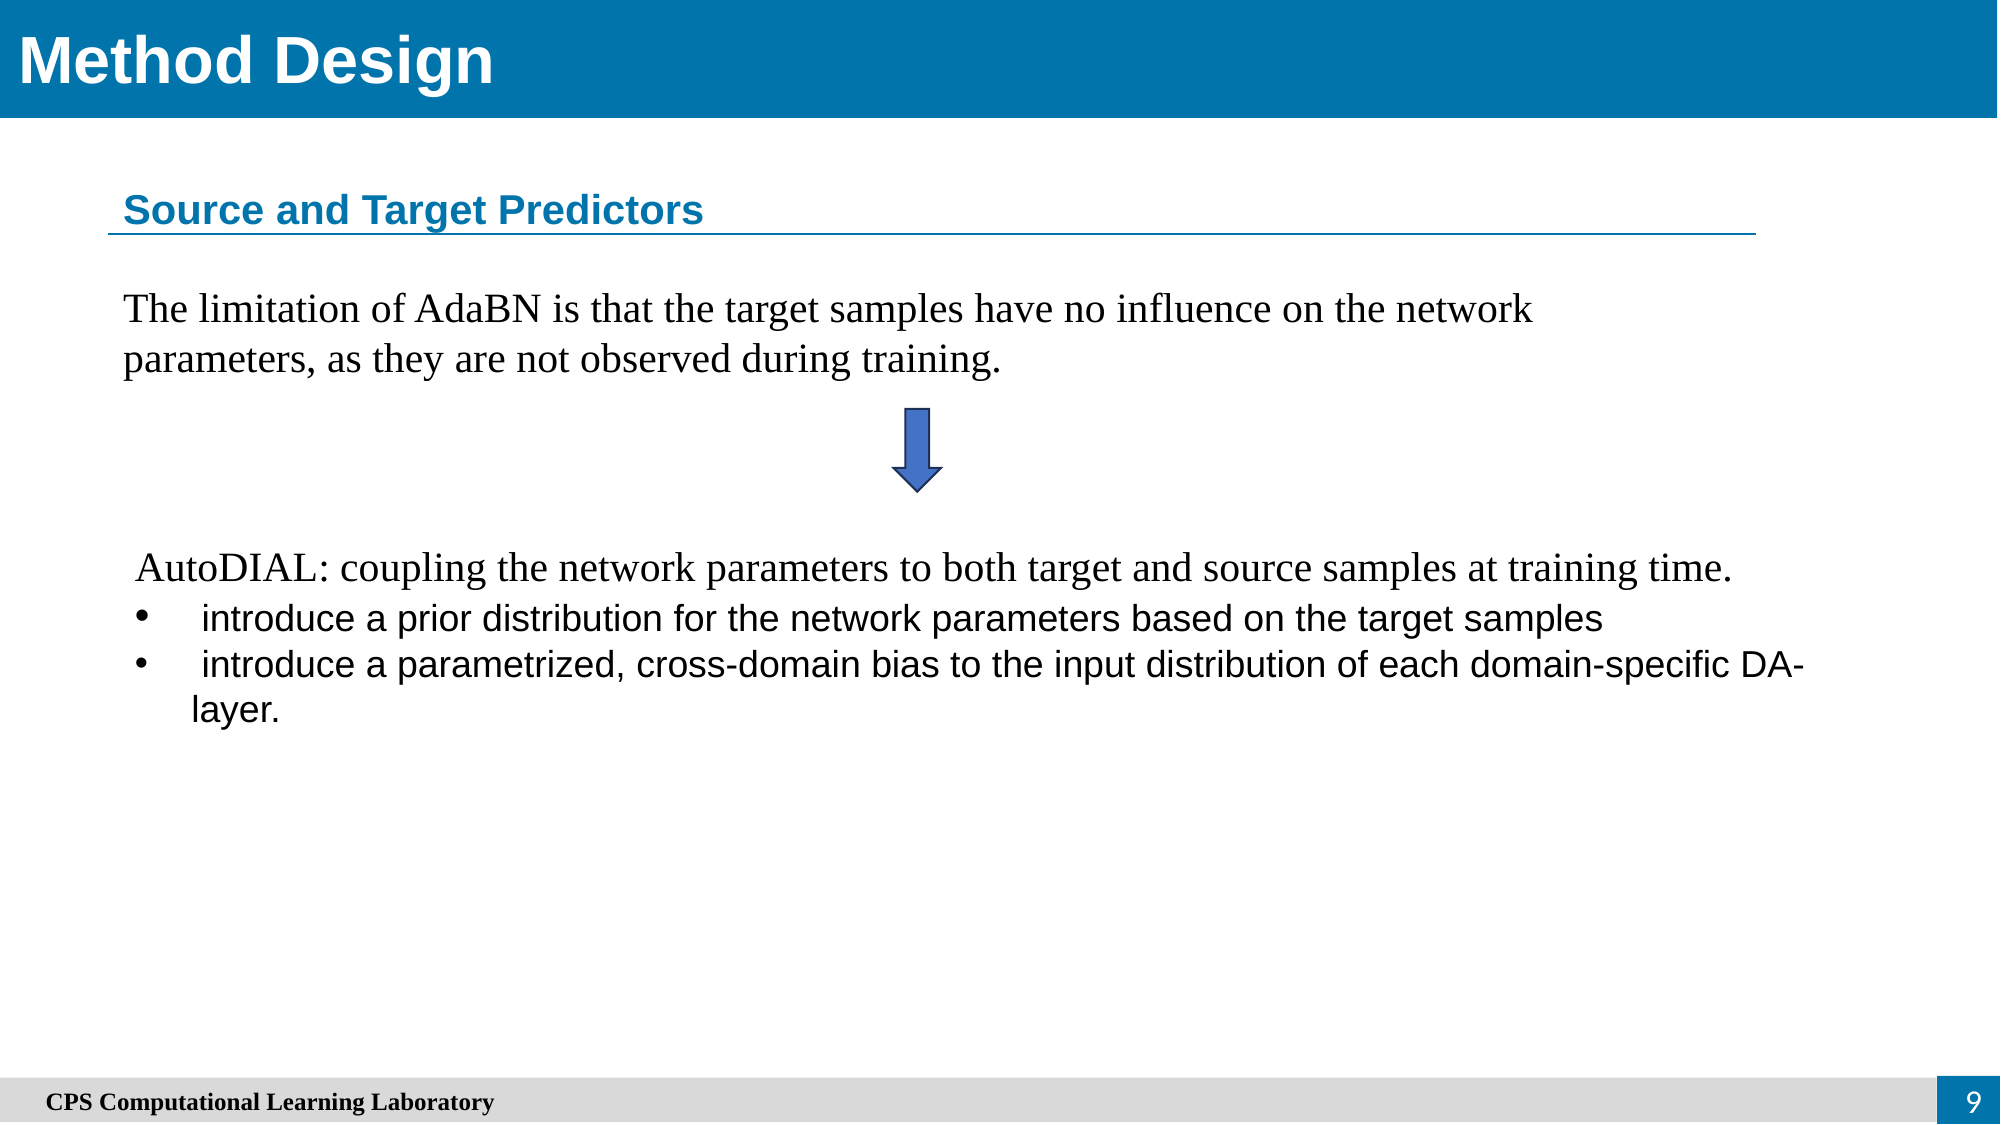

Method Design
Source and Target Predictors

The limitation of AdaBN is that the target samples have no influence on the network parameters, as they are not observed during training.

AutoDIAL: coupling the network parameters to both target and source samples at training time.
 introduce a prior distribution for the network parameters based on the target samples
 introduce a parametrized, cross-domain bias to the input distribution of each domain-specific DA-layer.
9
　CPS Computational Learning Laboratory